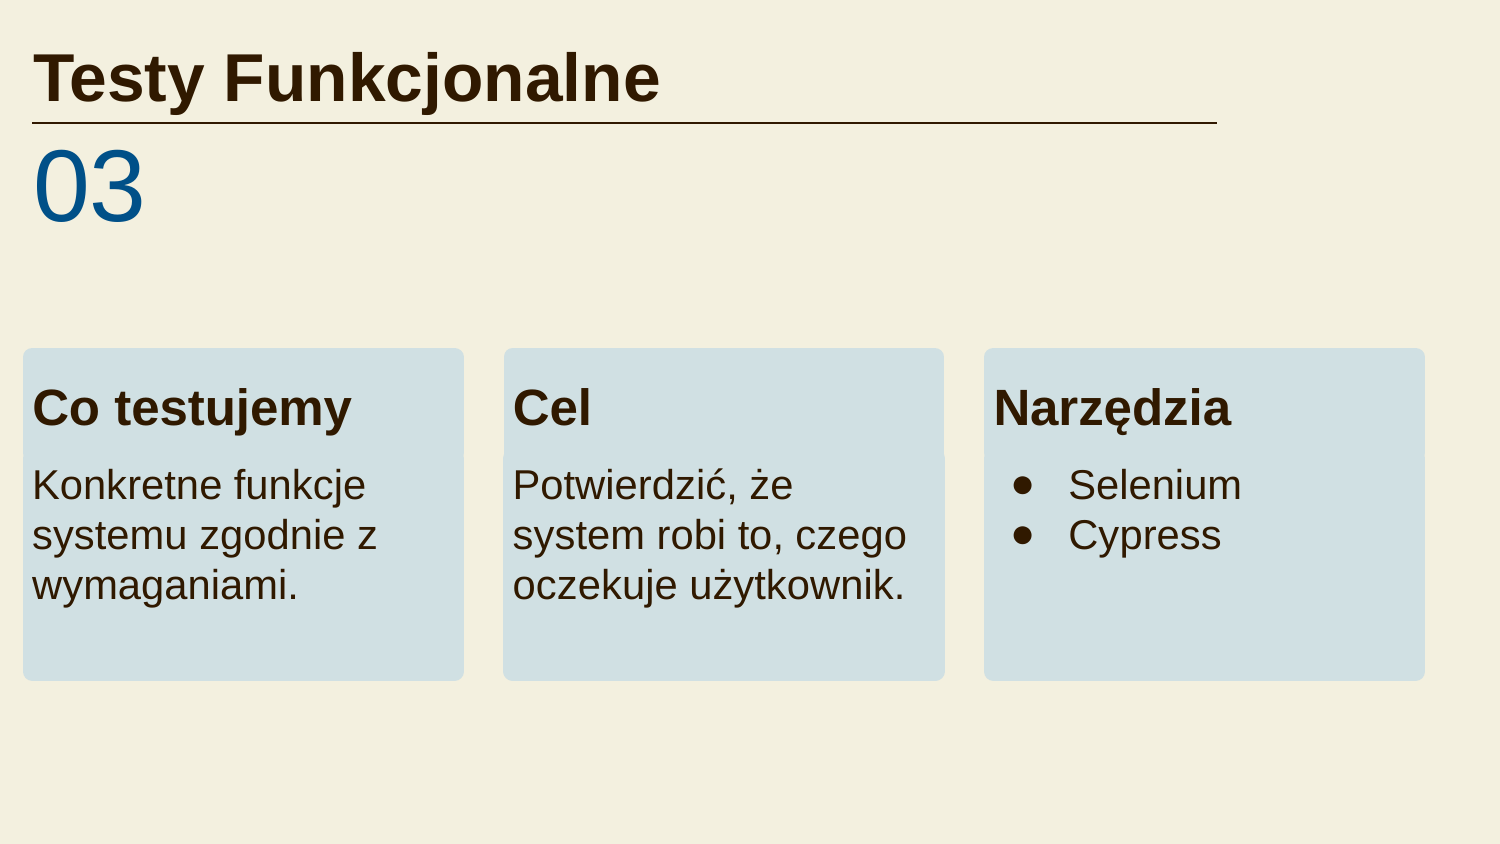

Testy Funkcjonalne
03
Co testujemy
Cel
Narzędzia
Konkretne funkcje systemu zgodnie z wymaganiami.
Potwierdzić, że system robi to, czego oczekuje użytkownik.
Selenium
Cypress